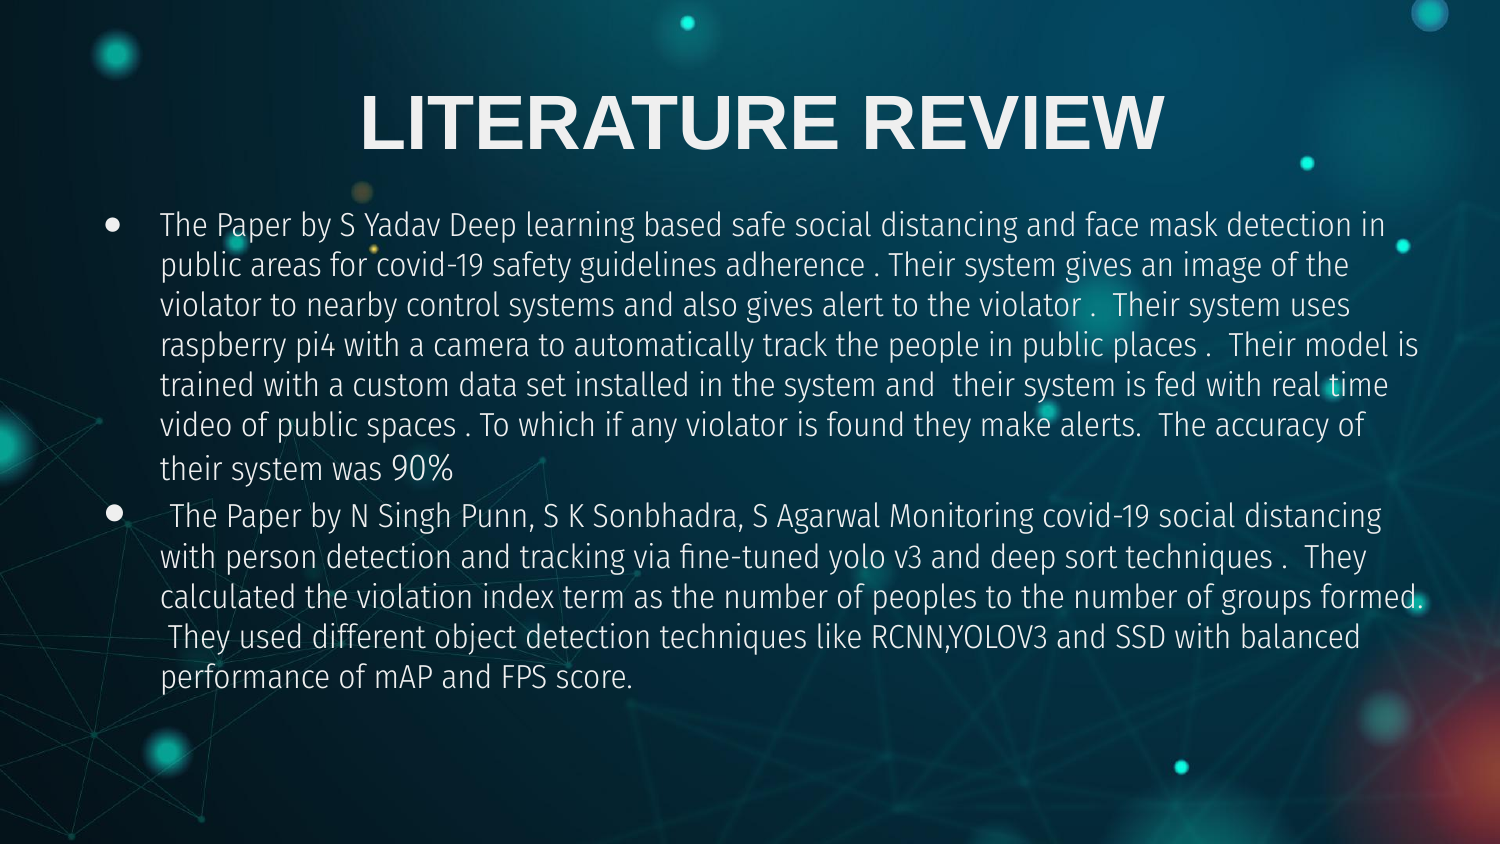

LITERATURE REVIEW
The Paper by S Yadav Deep learning based safe social distancing and face mask detection in public areas for covid-19 safety guidelines adherence . Their system gives an image of the violator to nearby control systems and also gives alert to the violator .  Their system uses raspberry pi4 with a camera to automatically track the people in public places .  Their model is trained with a custom data set installed in the system and  their system is fed with real time video of public spaces . To which if any violator is found they make alerts.  The accuracy of their system was 90%
 The Paper by N Singh Punn, S K Sonbhadra, S Agarwal Monitoring covid-19 social distancing with person detection and tracking via fine-tuned yolo v3 and deep sort techniques .  They calculated the violation index term as the number of peoples to the number of groups formed.  They used different object detection techniques like RCNN,YOLOV3 and SSD with balanced performance of mAP and FPS score.